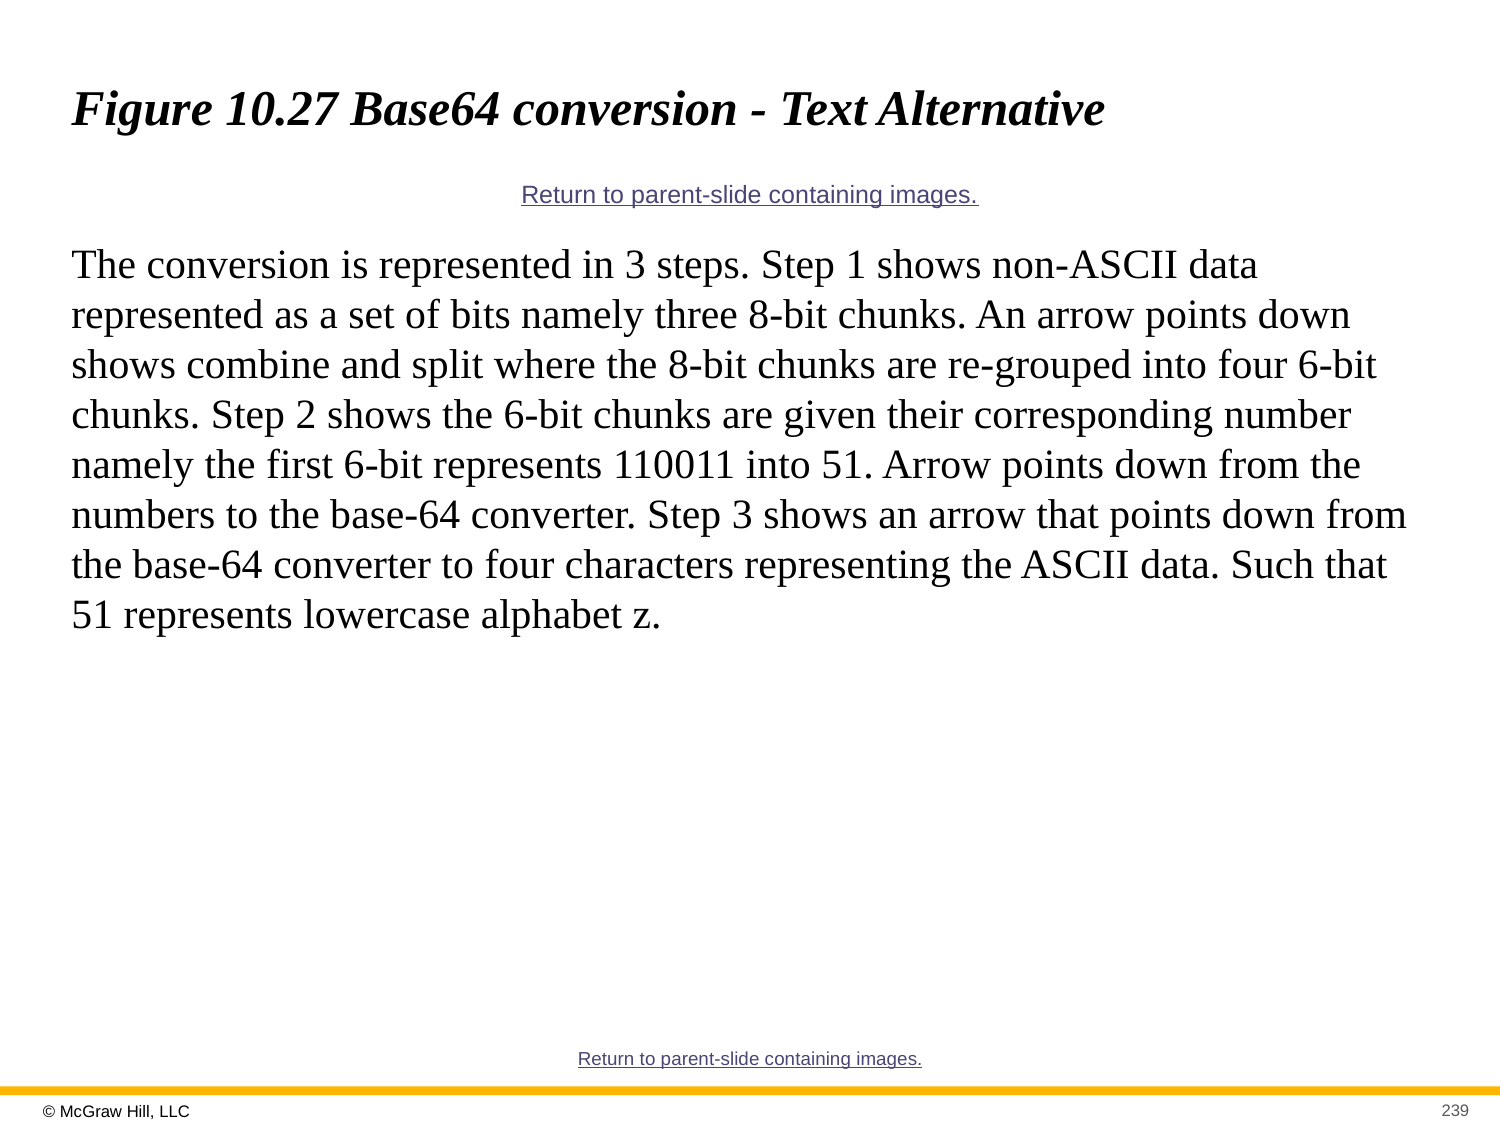

# Figure 10.27 Base64 conversion - Text Alternative
Return to parent-slide containing images.
The conversion is represented in 3 steps. Step 1 shows non-ASCII data represented as a set of bits namely three 8-bit chunks. An arrow points down shows combine and split where the 8-bit chunks are re-grouped into four 6-bit chunks. Step 2 shows the 6-bit chunks are given their corresponding number namely the first 6-bit represents 110011 into 51. Arrow points down from the numbers to the base-64 converter. Step 3 shows an arrow that points down from the base-64 converter to four characters representing the ASCII data. Such that 51 represents lowercase alphabet z.
Return to parent-slide containing images.
239